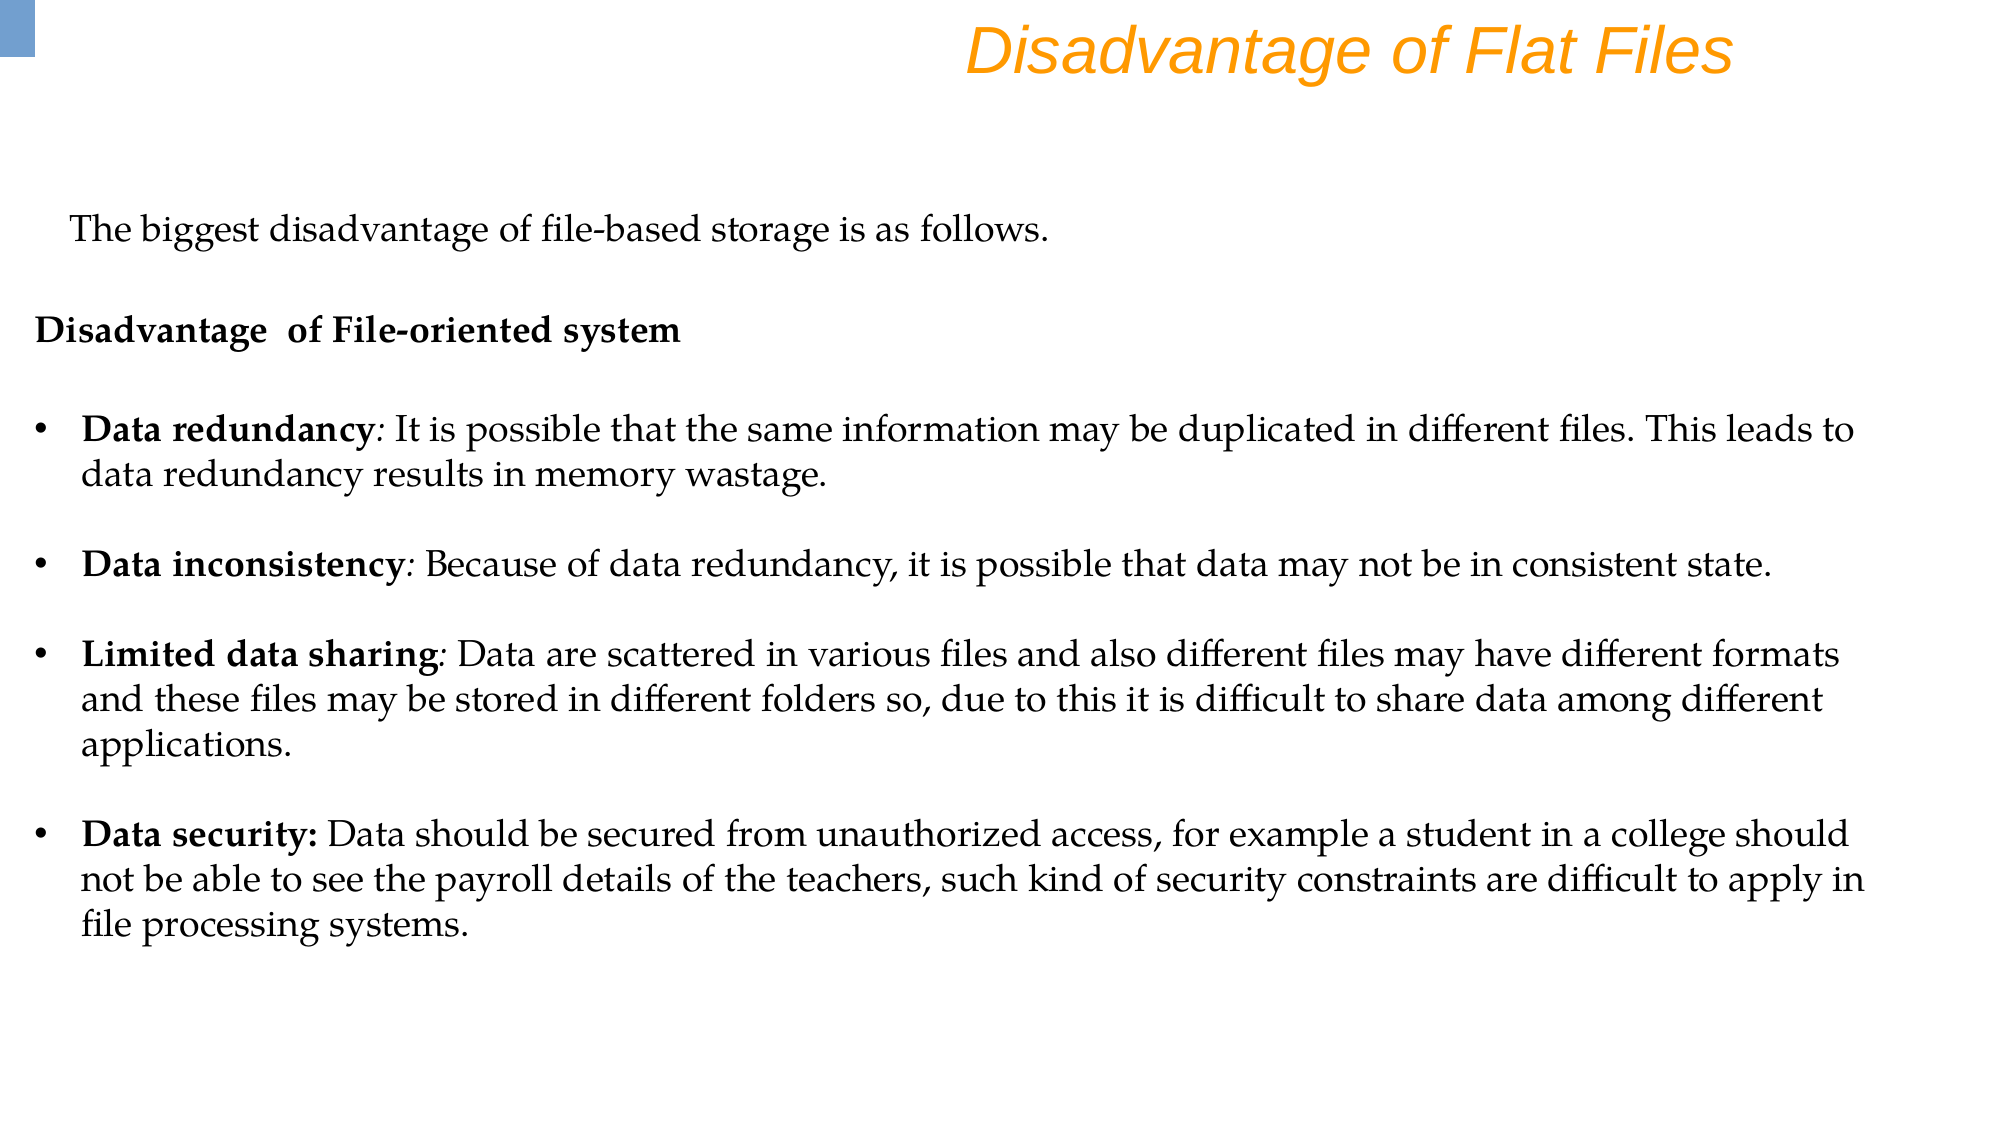

Disadvantage of Flat Files
The biggest disadvantage of file-based storage is as follows.
Disadvantage  of File-oriented system
Data redundancy: It is possible that the same information may be duplicated in different files. This leads to data redundancy results in memory wastage.

Data inconsistency: Because of data redundancy, it is possible that data may not be in consistent state.

Limited data sharing: Data are scattered in various files and also different files may have different formats and these files may be stored in different folders so, due to this it is difficult to share data among different applications.

Data security: Data should be secured from unauthorized access, for example a student in a college should not be able to see the payroll details of the teachers, such kind of security constraints are difficult to apply in file processing systems.